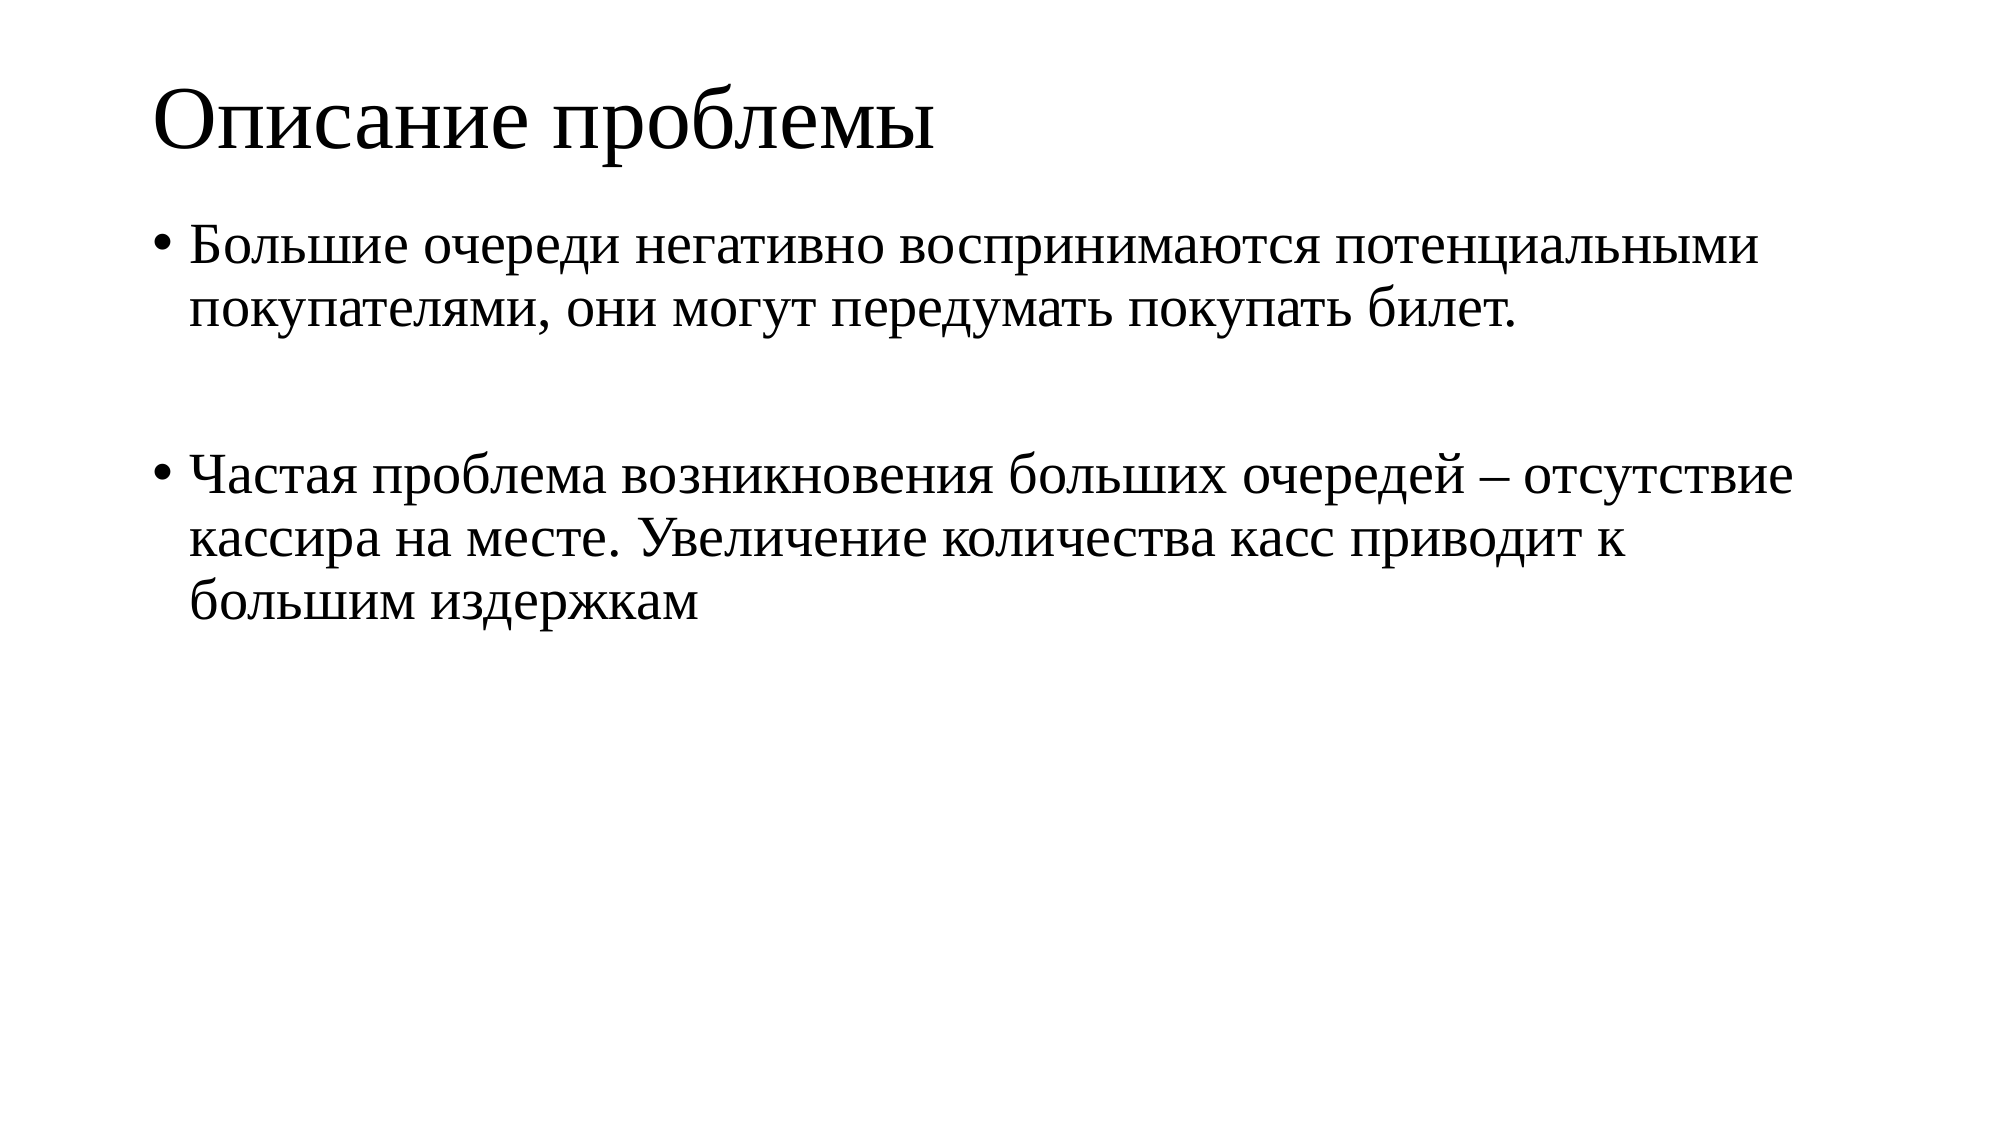

Описание проблемы
Большие очереди негативно воспринимаются потенциальными покупателями, они могут передумать покупать билет.

Частая проблема возникновения больших очередей – отсутствие кассира на месте. Увеличение количества касс приводит к большим издержкам